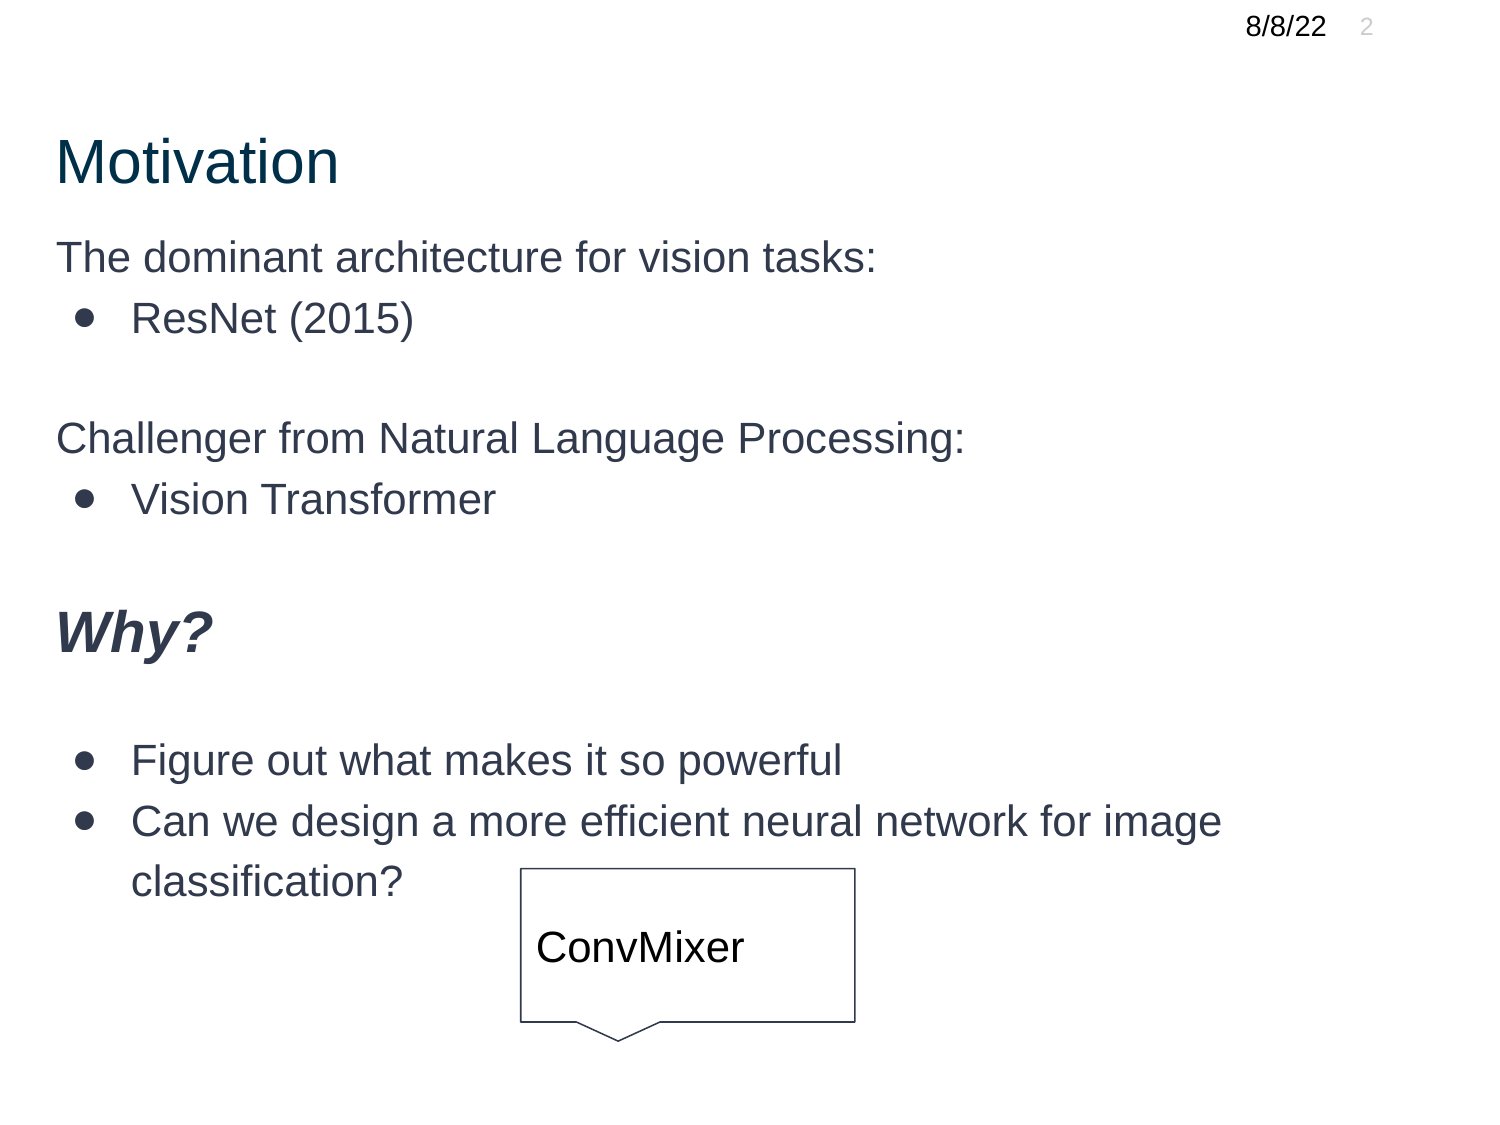

8/8/22
2
# Motivation
The dominant architecture for vision tasks:
ResNet (2015)

Challenger from Natural Language Processing:
Vision Transformer

Why?

Figure out what makes it so powerful
Can we design a more efficient neural network for image classification?

ConvMixer